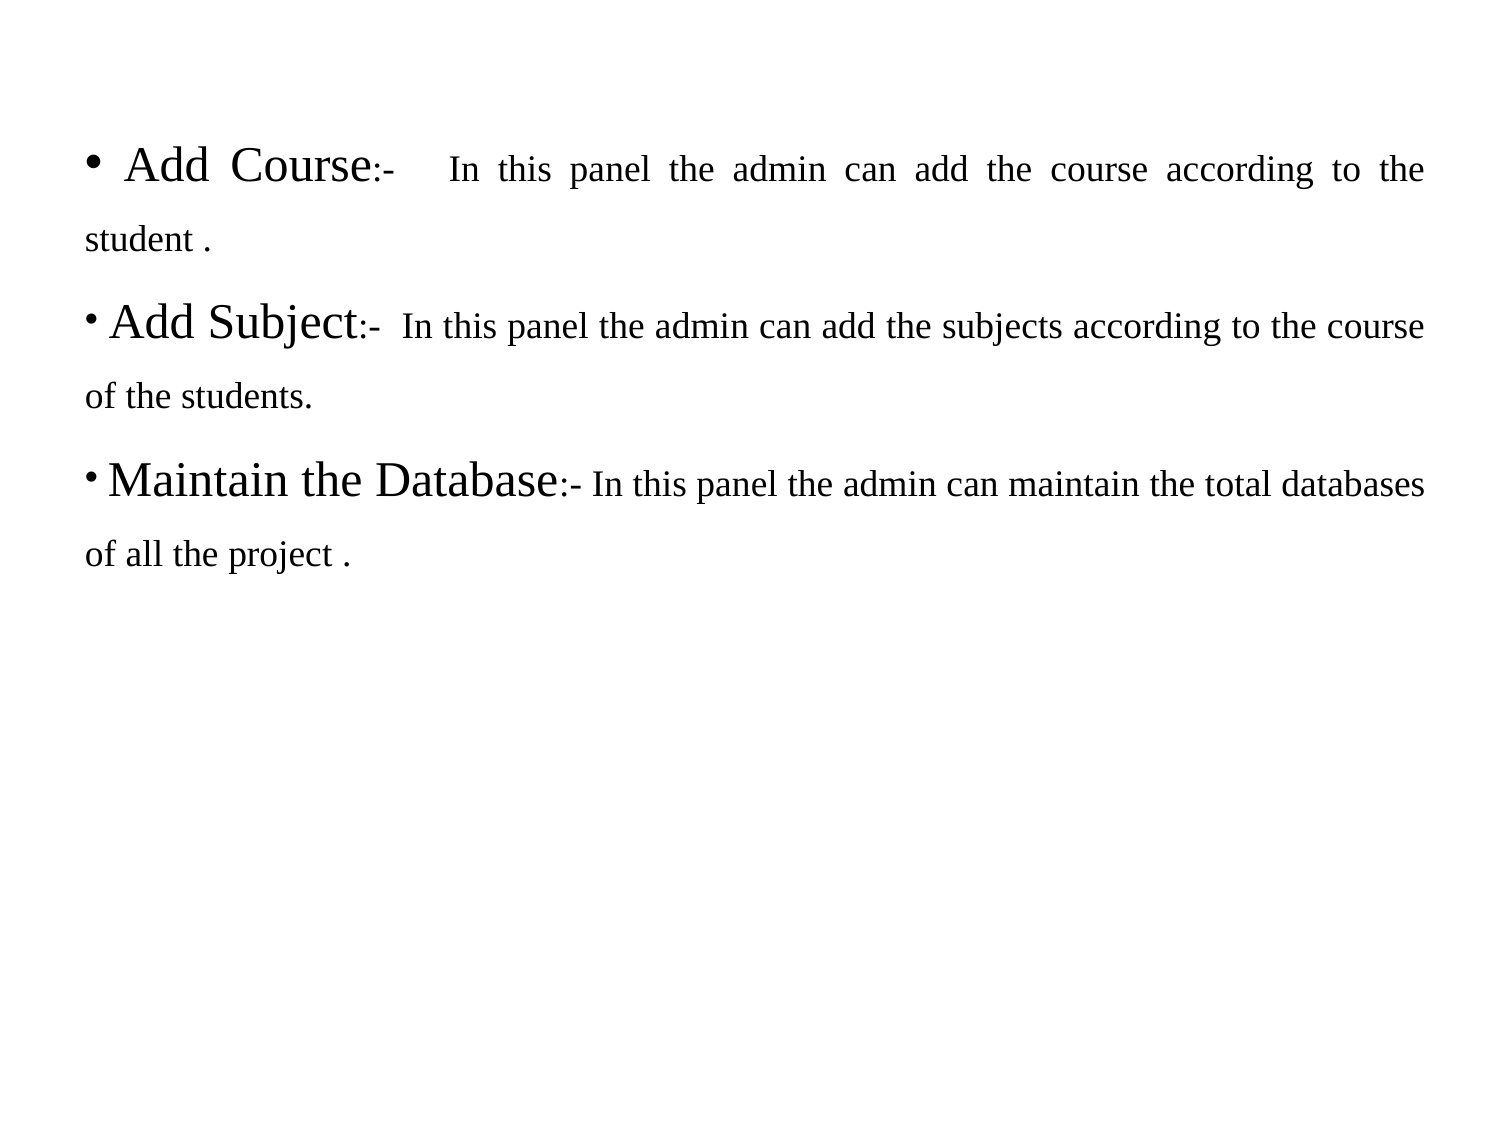

Add Course:-   In this panel the admin can add the course according to the student .
 Add Subject:-  In this panel the admin can add the subjects according to the course of the students.
 Maintain the Database:- In this panel the admin can maintain the total databases of all the project .